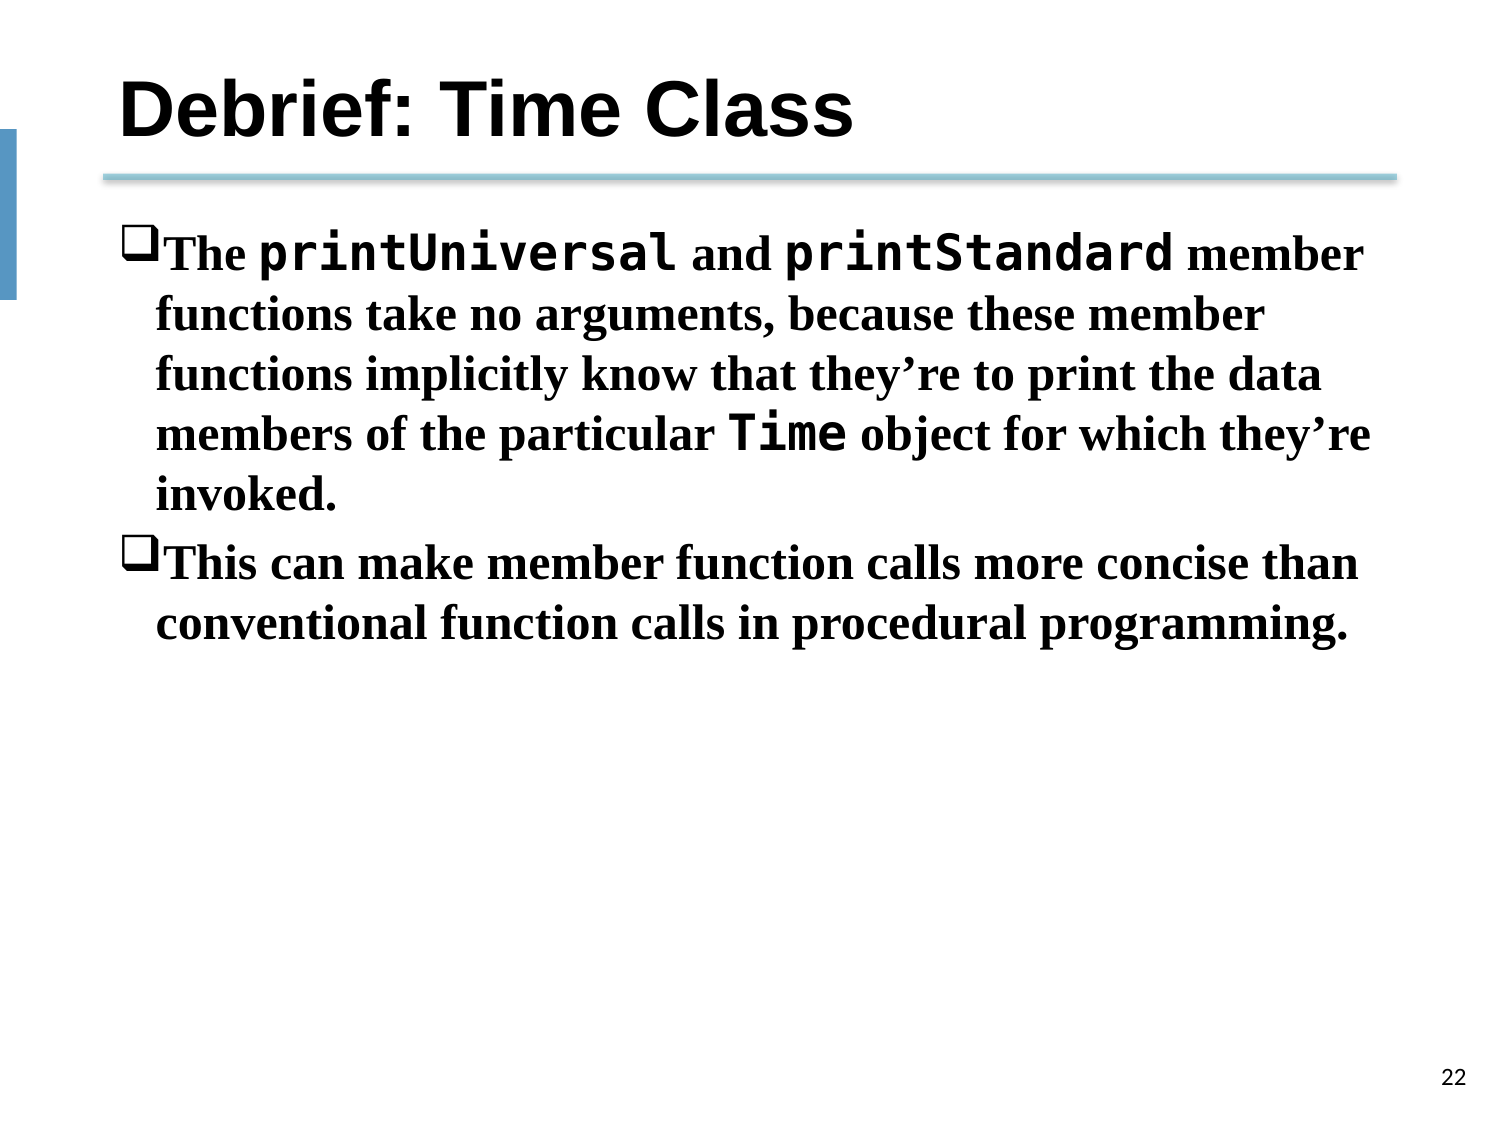

# Debrief: Time Class
The printUniversal and printStandard member functions take no arguments, because these member functions implicitly know that they’re to print the data members of the particular Time object for which they’re invoked.
This can make member function calls more concise than conventional function calls in procedural programming.

22